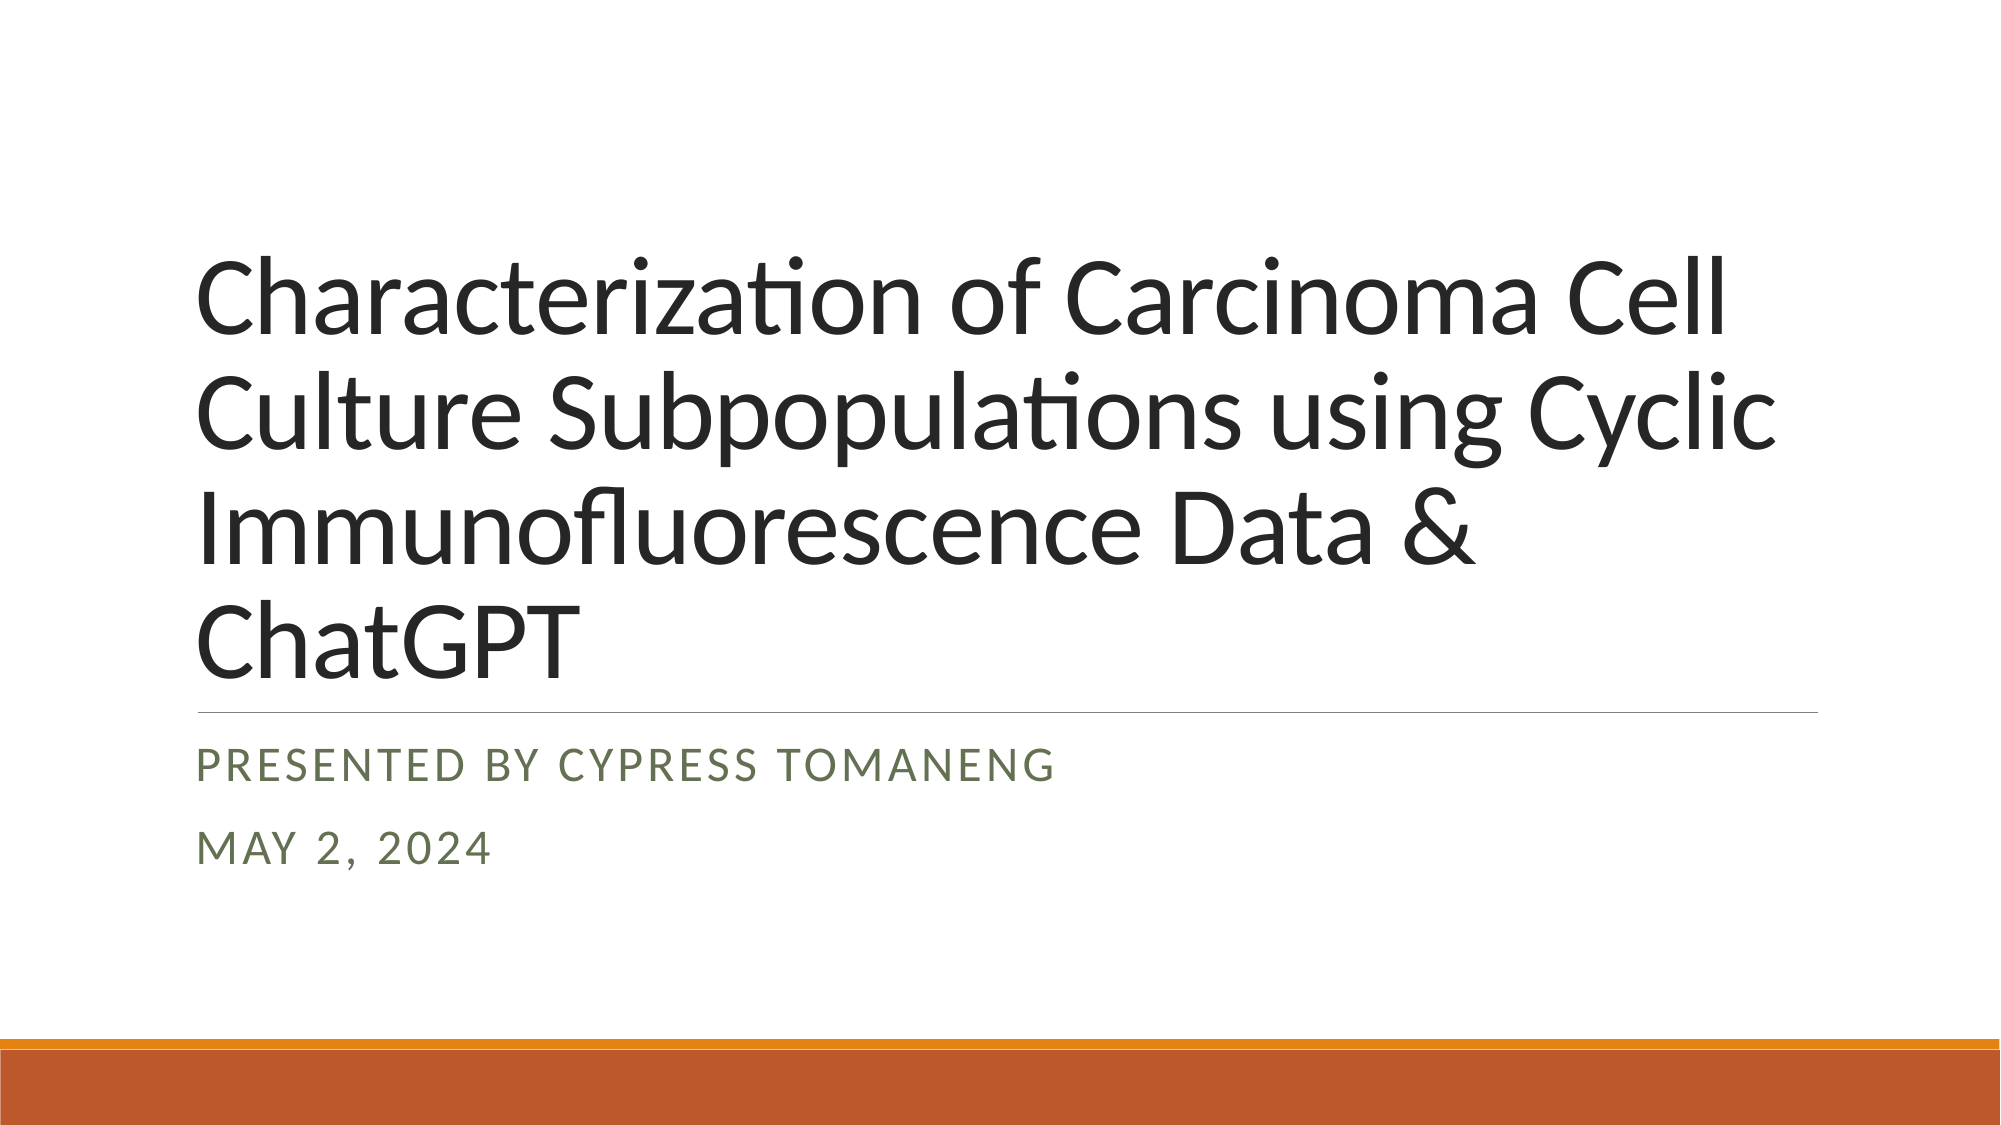

# Characterization of Carcinoma Cell Culture Subpopulations using Cyclic Immunofluorescence Data & ChatGPT
Presented by Cypress Tomaneng
May 2, 2024